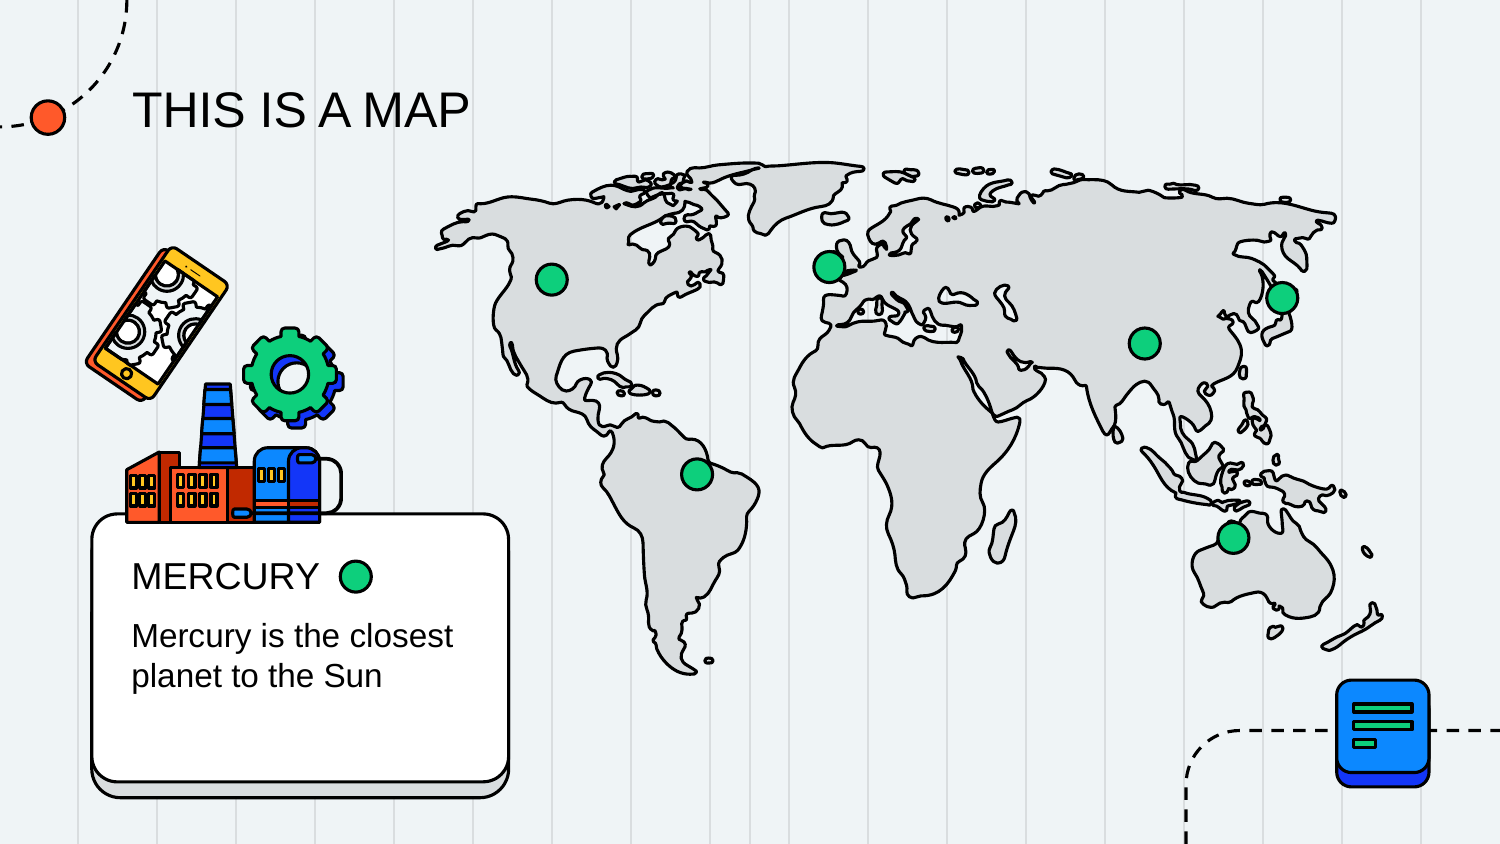

# THIS IS A MAP

MERCURY

Mercury is the closest planet to the Sun